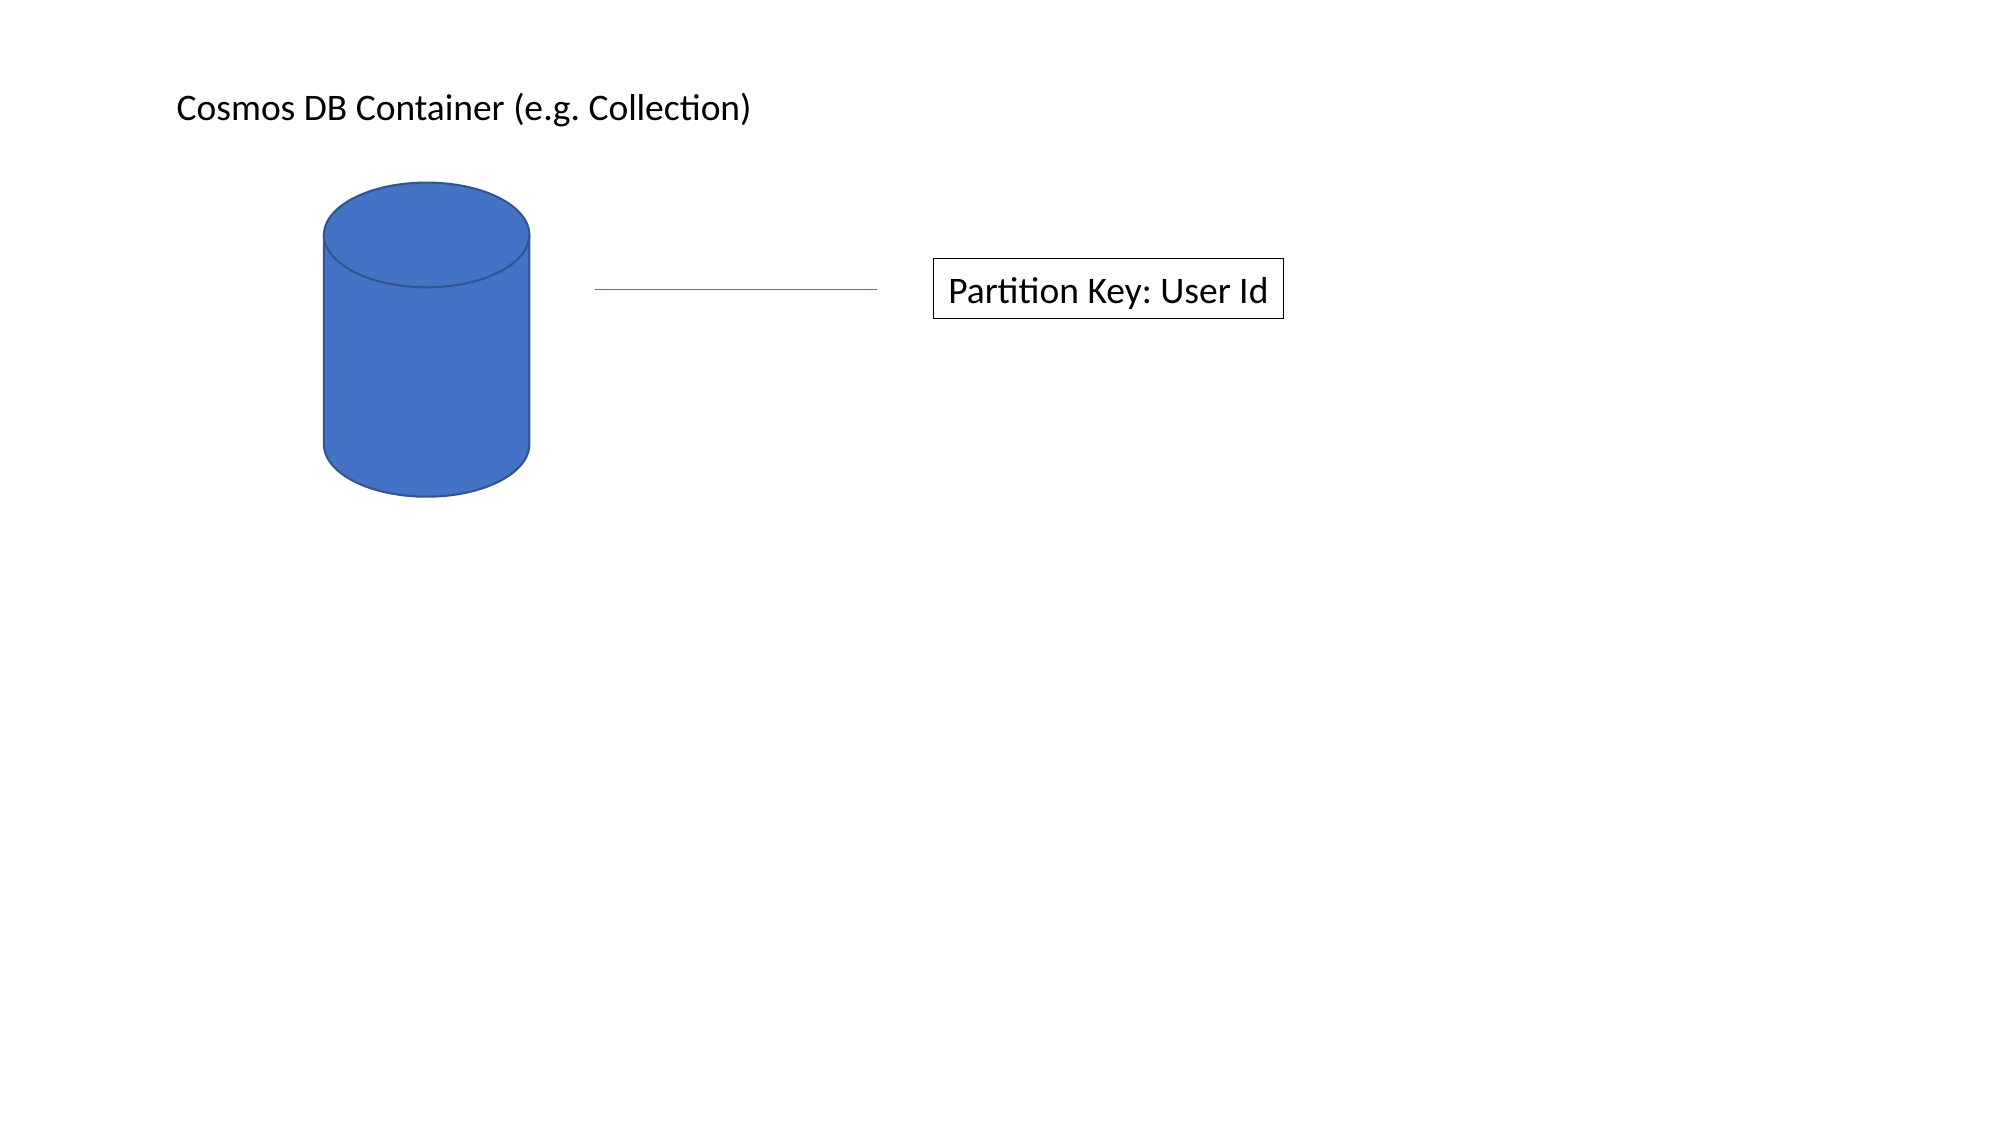

Cosmos DB Container (e.g. Collection)

Partition Key: User Id